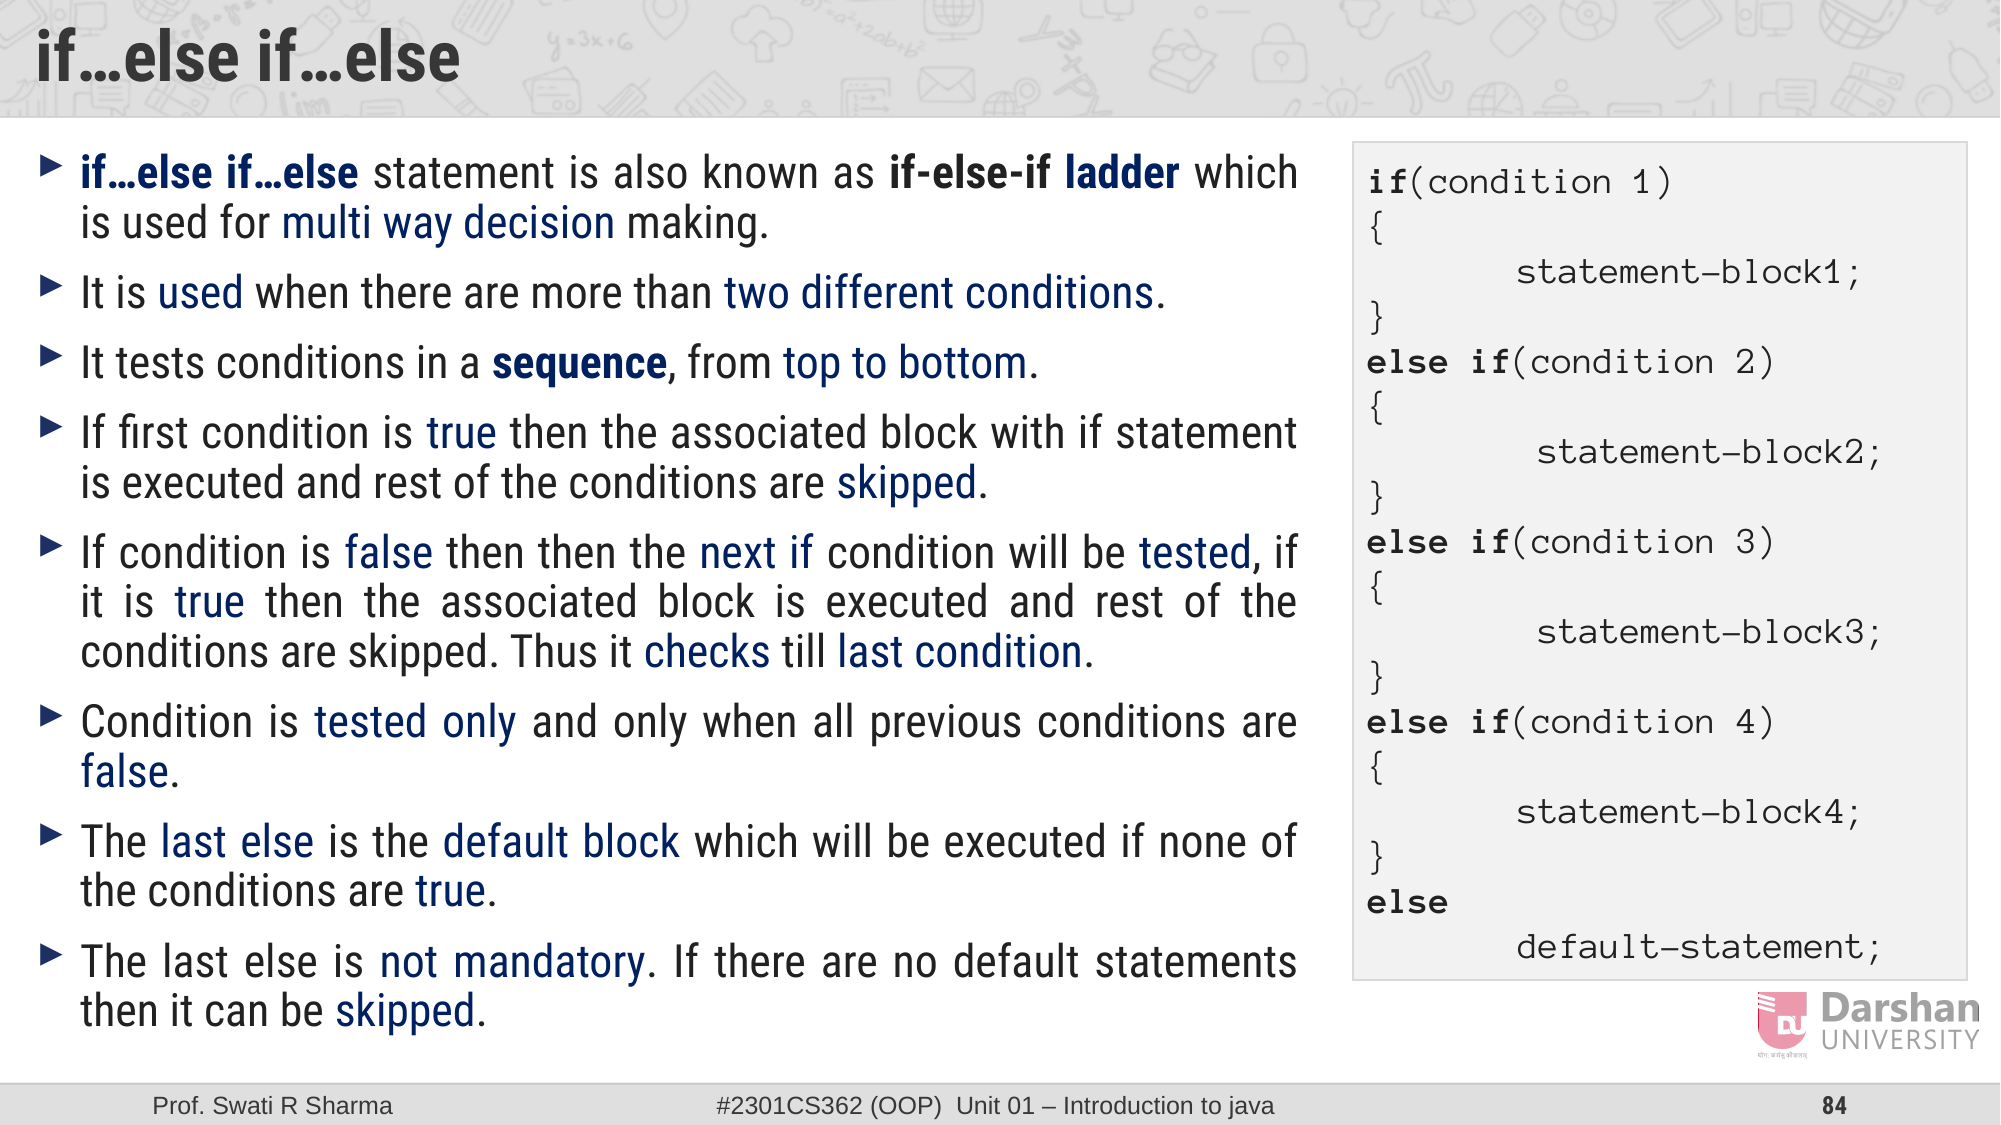

# if…else if…else
if…else if…else statement is also known as if-else-if ladder which is used for multi way decision making.
It is used when there are more than two different conditions.
It tests conditions in a sequence, from top to bottom.
If first condition is true then the associated block with if statement is executed and rest of the conditions are skipped.
If condition is false then then the next if condition will be tested, if it is true then the associated block is executed and rest of the conditions are skipped. Thus it checks till last condition.
Condition is tested only and only when all previous conditions are false.
The last else is the default block which will be executed if none of the conditions are true.
The last else is not mandatory. If there are no default statements then it can be skipped.

if(condition 1)
{
    	statement-block1;
}
else if(condition 2)
{
   	 statement-block2;
}
else if(condition 3)
{
   	 statement-block3;
}
else if(condition 4)
{
    	statement-block4;
}
else
    	default-statement;